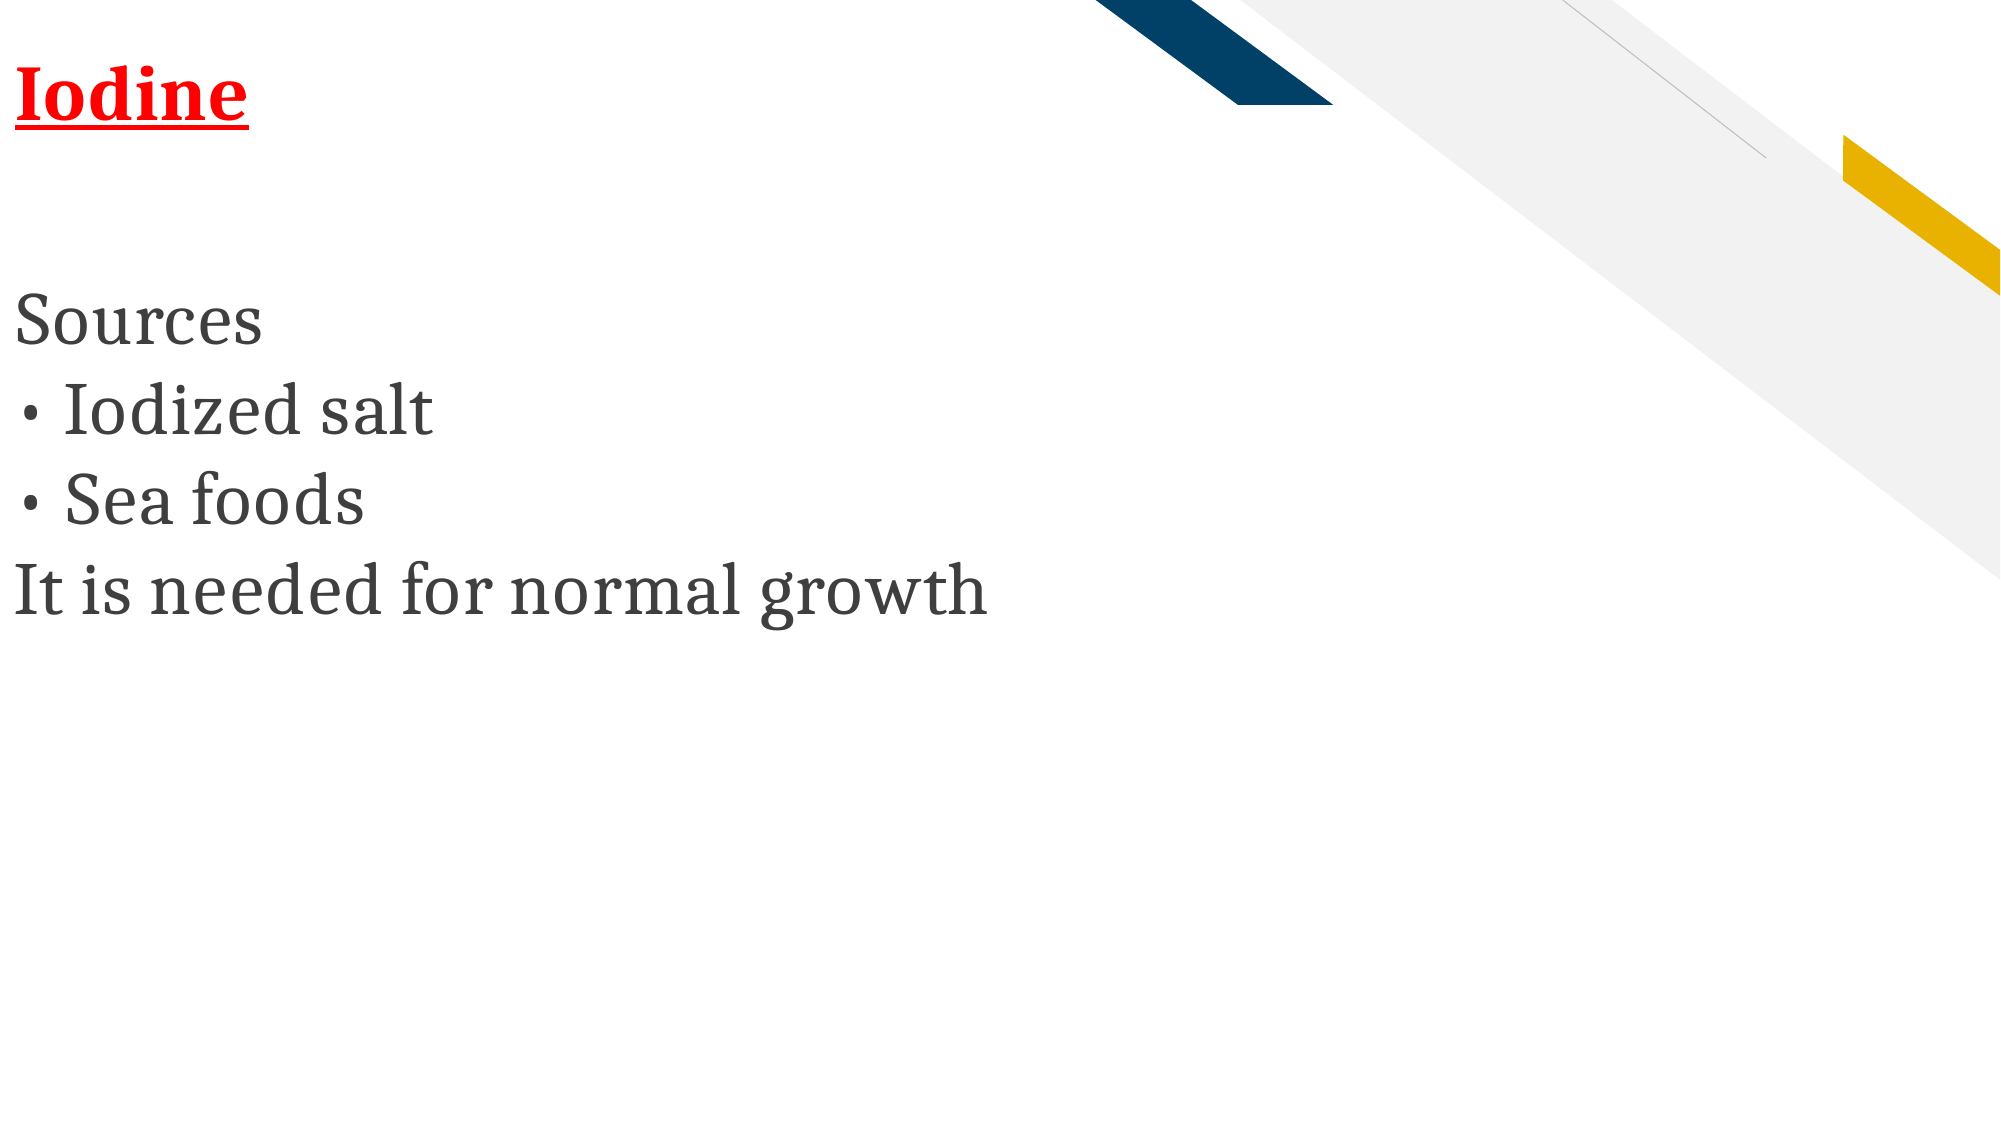

Iodine
Sources
• Iodized salt
• Sea foods
It is needed for normal growth